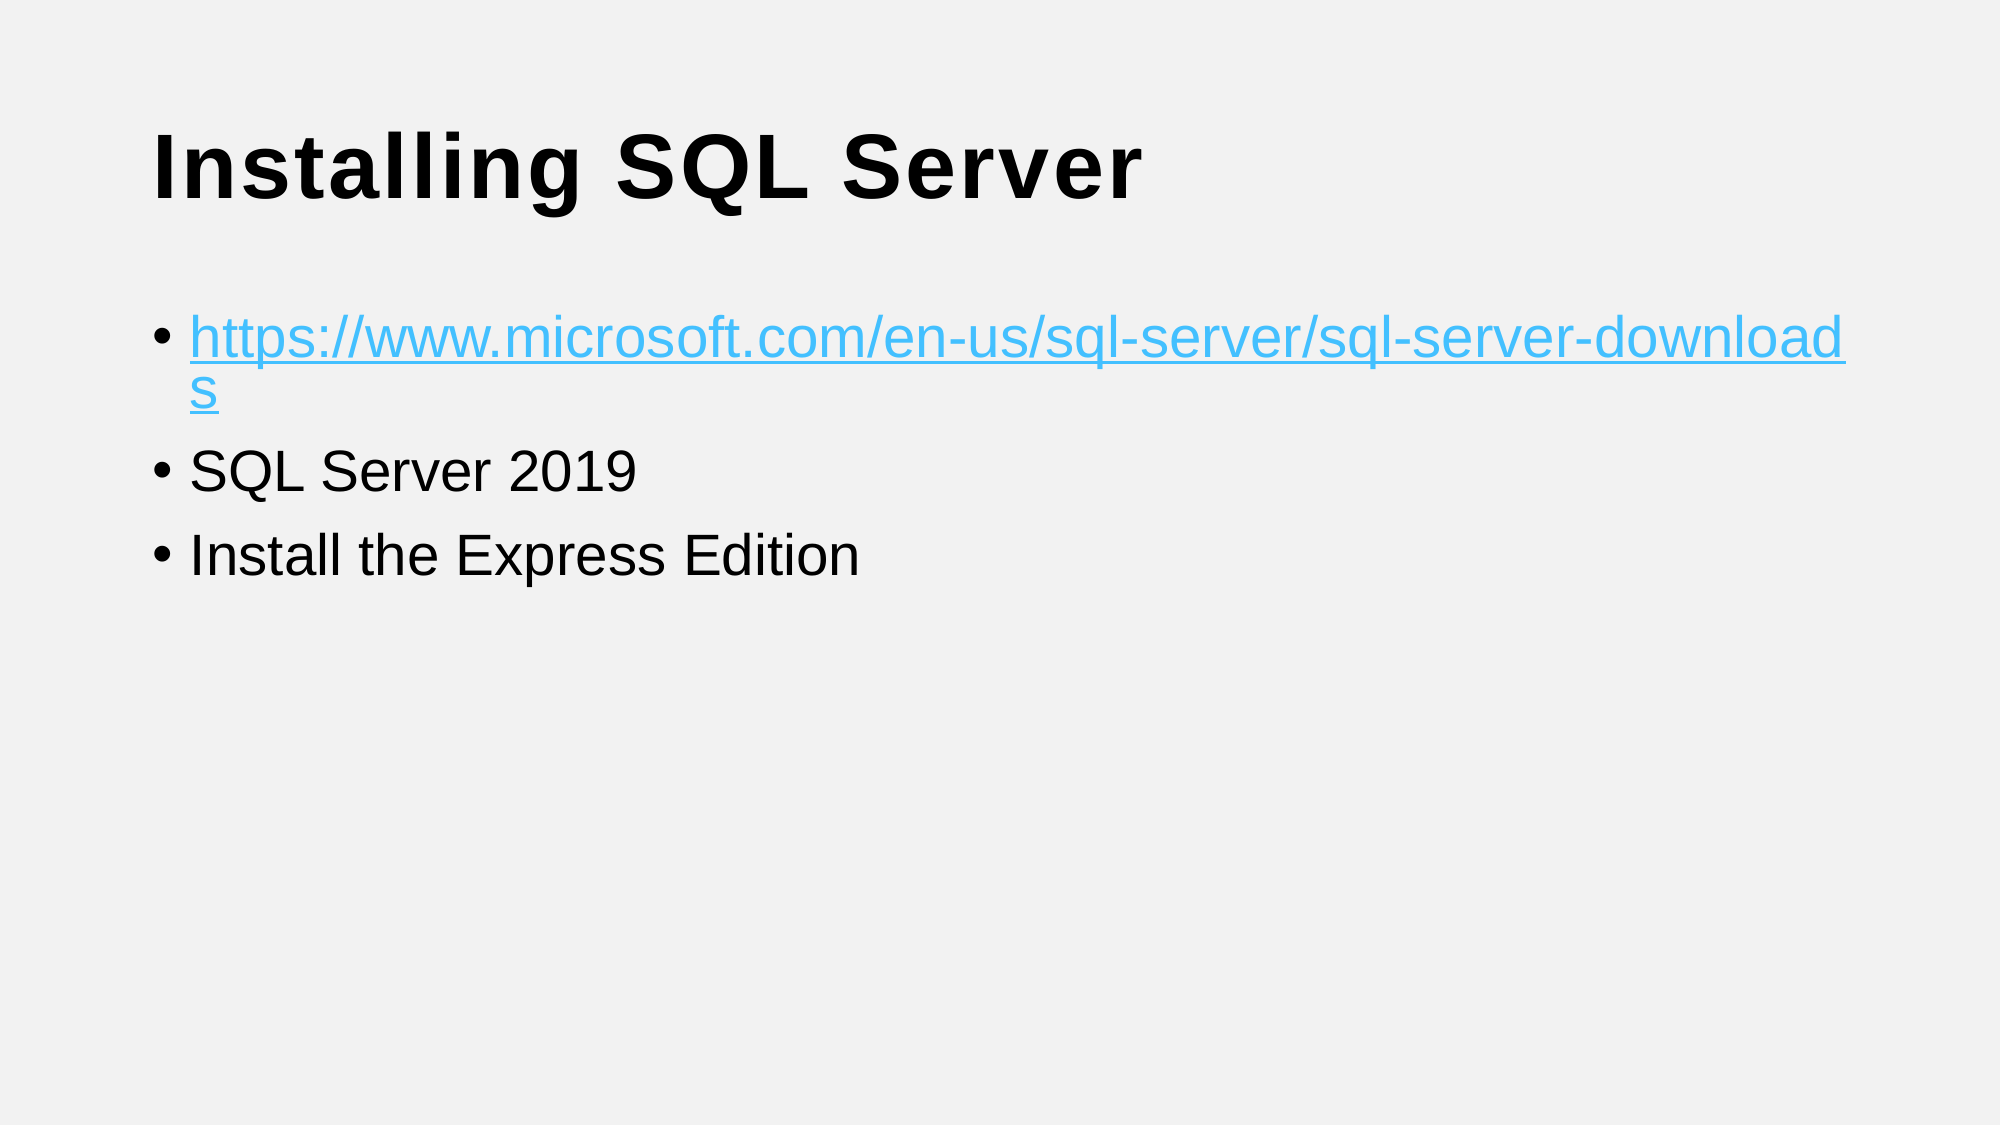

# Installing SQL Server
https://www.microsoft.com/en-us/sql-server/sql-server-downloads
SQL Server 2019
Install the Express Edition